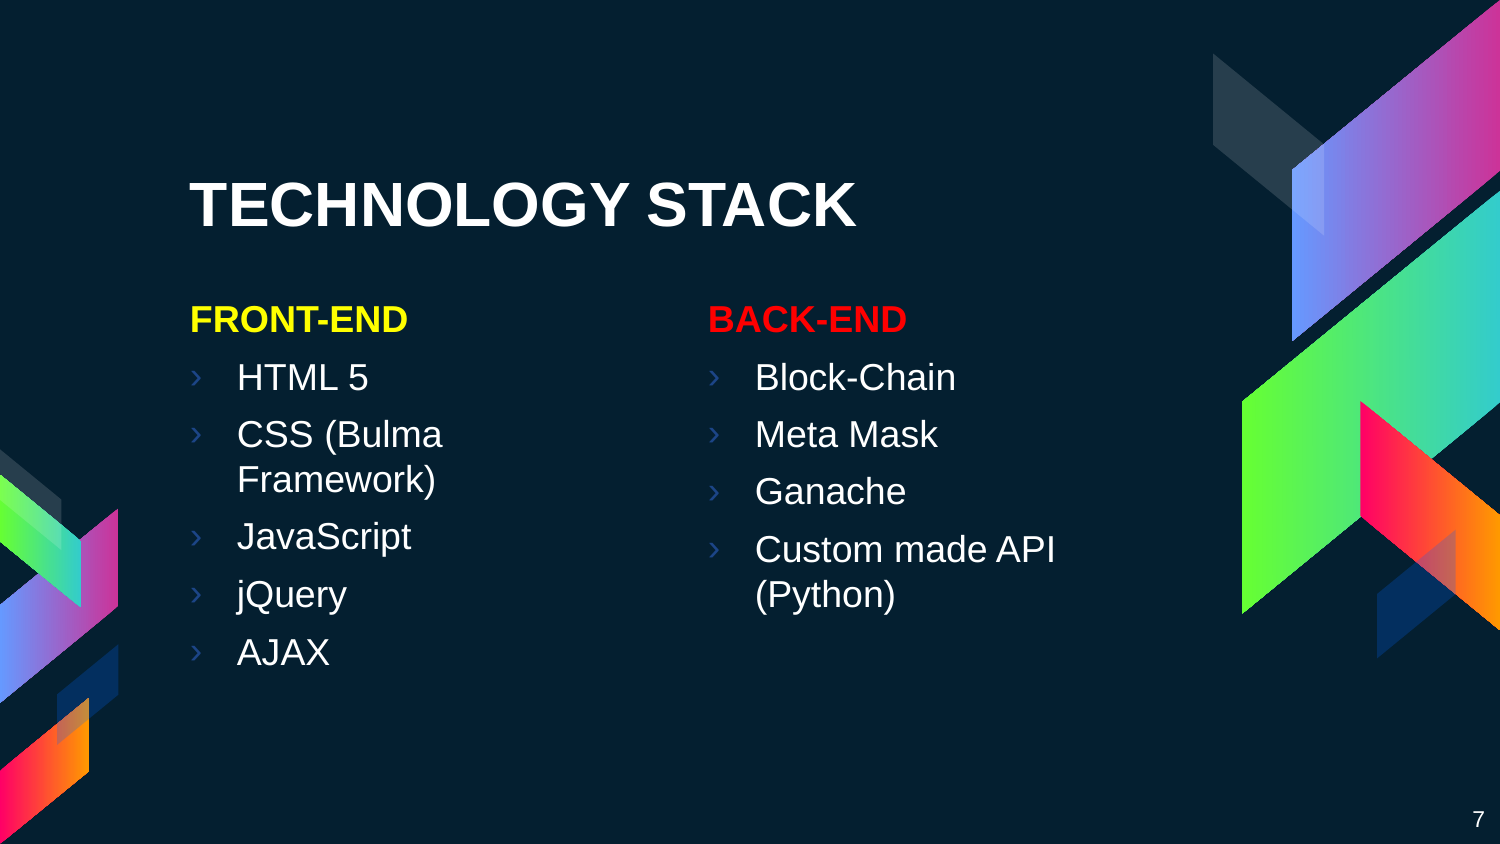

# TECHNOLOGY STACK
FRONT-END
HTML 5
CSS (Bulma Framework)
JavaScript
jQuery
AJAX
BACK-END
Block-Chain
Meta Mask
Ganache
Custom made API (Python)
7